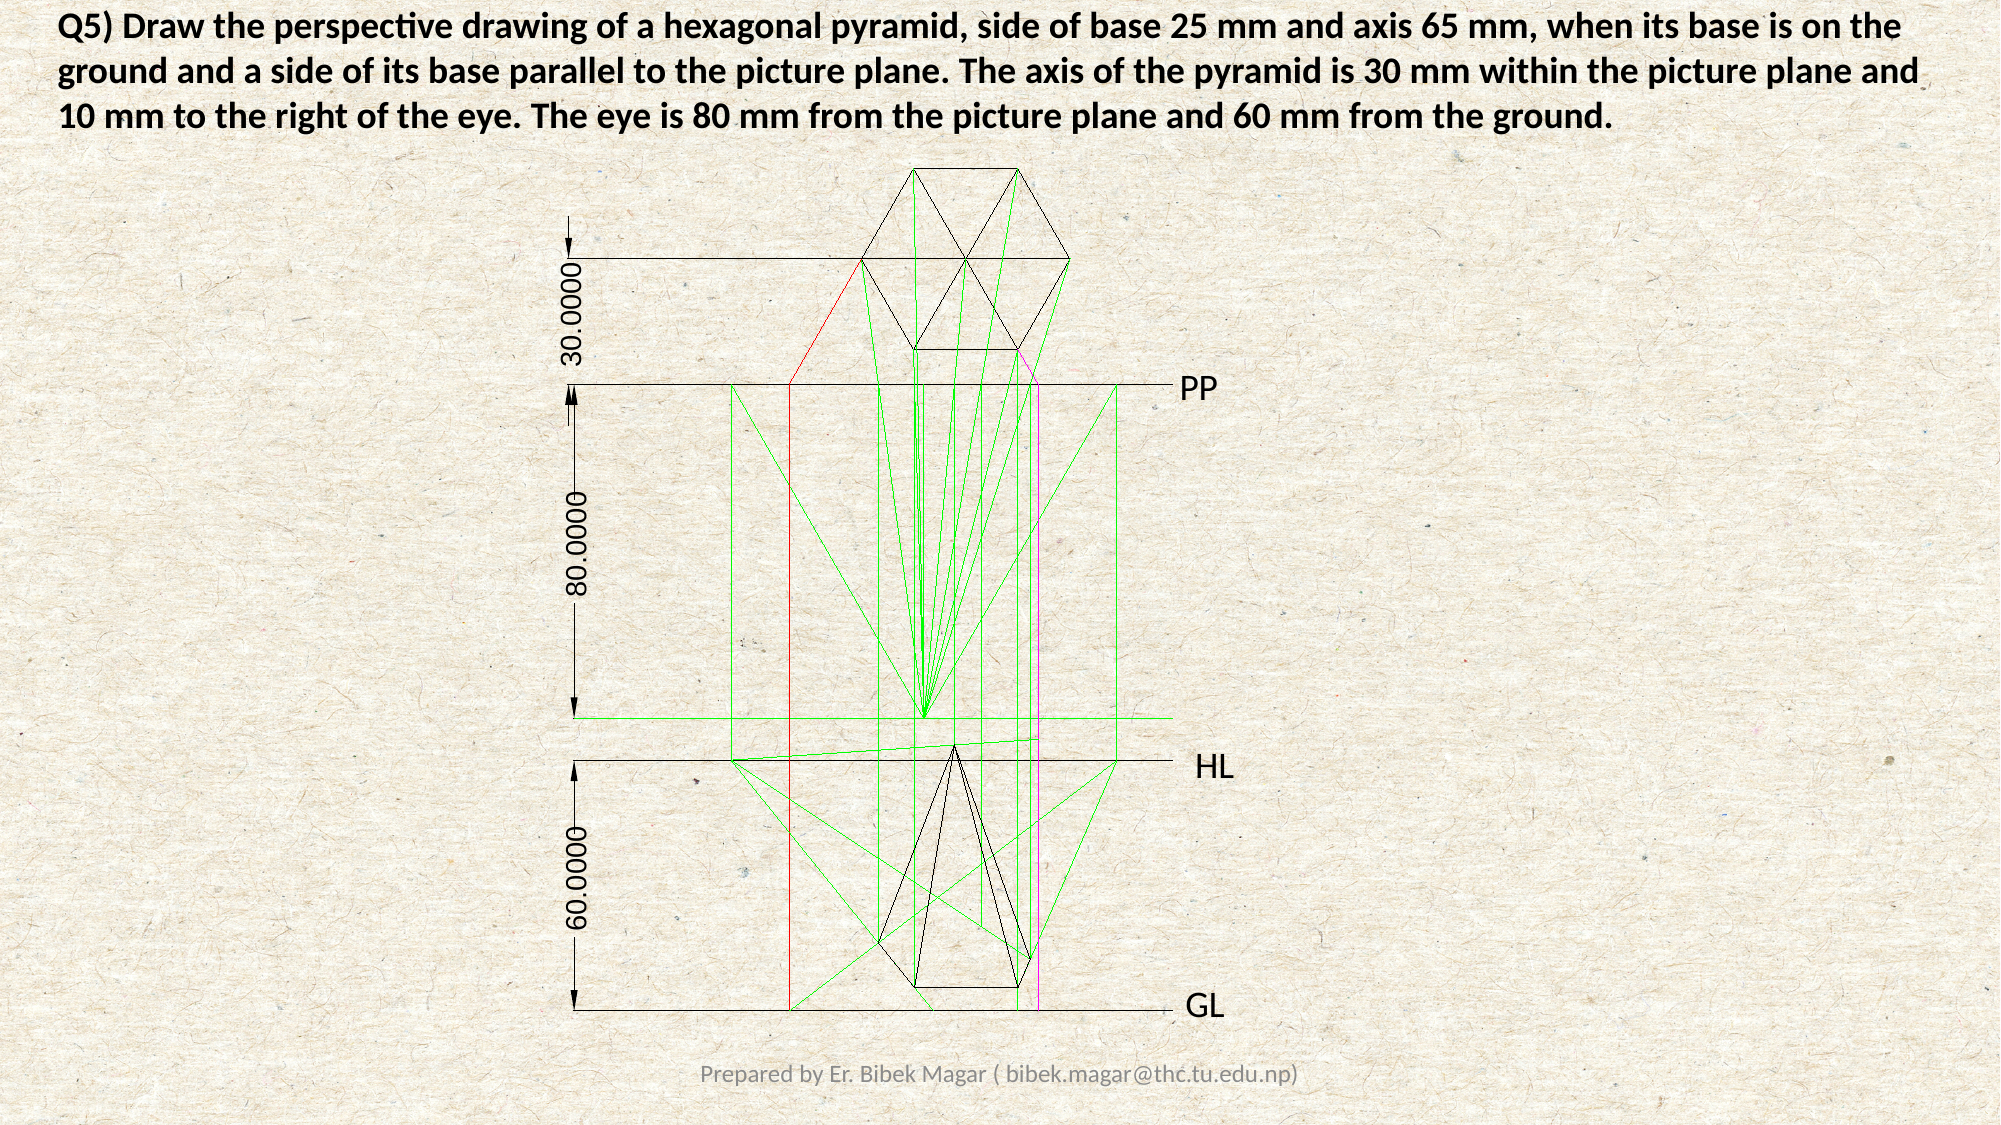

Q5) Draw the perspective drawing of a hexagonal pyramid, side of base 25 mm and axis 65 mm, when its base is on the ground and a side of its base parallel to the picture plane. The axis of the pyramid is 30 mm within the picture plane and 10 mm to the right of the eye. The eye is 80 mm from the picture plane and 60 mm from the ground.

30.0000

PP

80.0000

HL

60.0000

GL

Prepared by Er. Bibek Magar ( bibek.magar@thc.tu.edu.np)